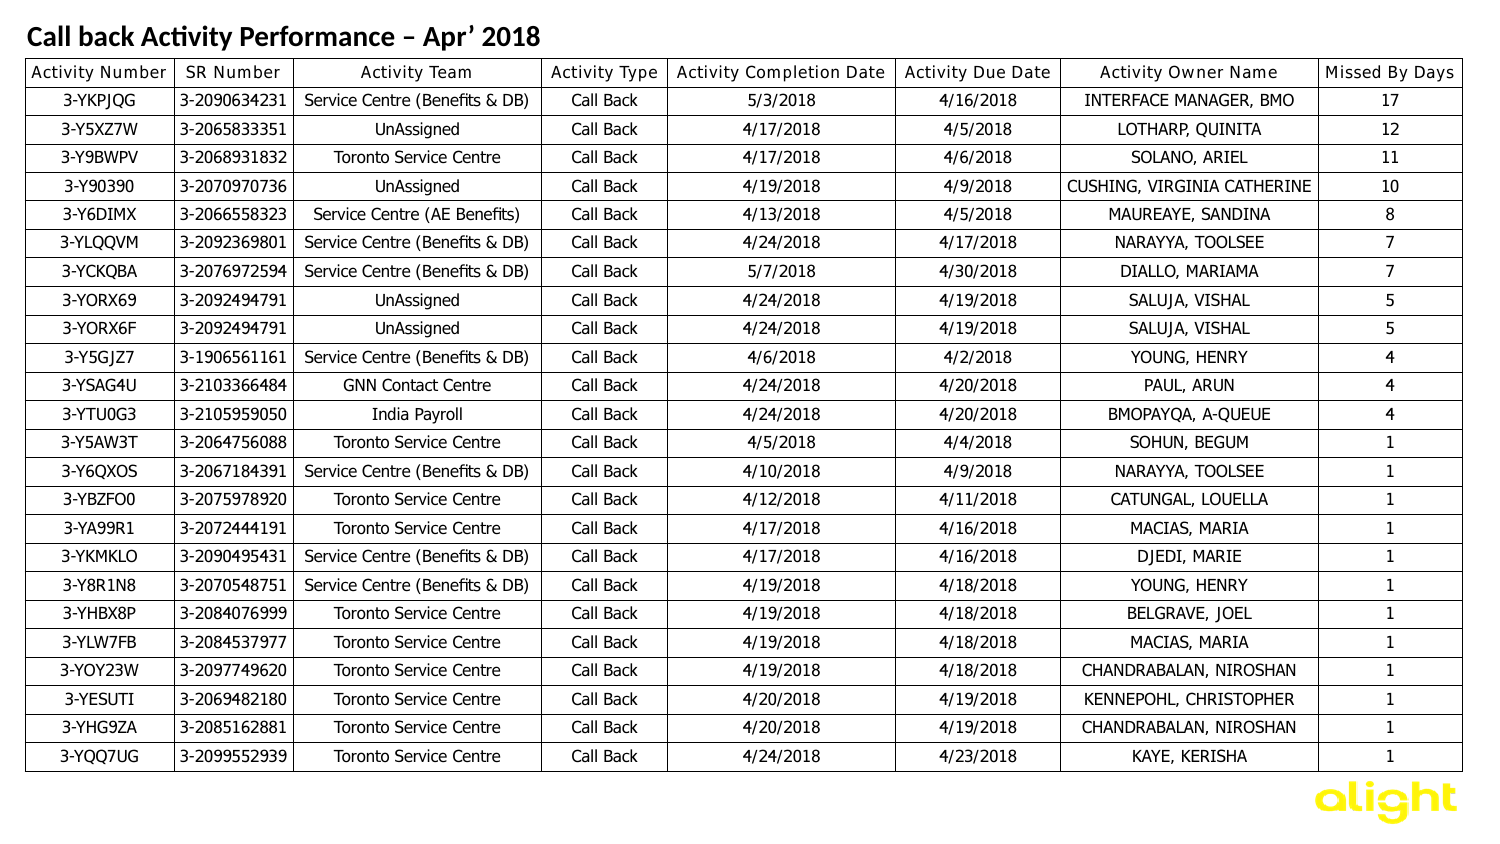

Call back Activity Performance – Apr’ 2018
| Activity Number | SR Number | Activity Team | Activity Type | Activity Completion Date | Activity Due Date | Activity Owner Name | Missed By Days |
| --- | --- | --- | --- | --- | --- | --- | --- |
| 3-YKPJQG | 3-2090634231 | Service Centre (Benefits & DB) | Call Back | 5/3/2018 | 4/16/2018 | INTERFACE MANAGER, BMO | 17 |
| 3-Y5XZ7W | 3-2065833351 | UnAssigned | Call Back | 4/17/2018 | 4/5/2018 | LOTHARP, QUINITA | 12 |
| 3-Y9BWPV | 3-2068931832 | Toronto Service Centre | Call Back | 4/17/2018 | 4/6/2018 | SOLANO, ARIEL | 11 |
| 3-Y90390 | 3-2070970736 | UnAssigned | Call Back | 4/19/2018 | 4/9/2018 | CUSHING, VIRGINIA CATHERINE | 10 |
| 3-Y6DIMX | 3-2066558323 | Service Centre (AE Benefits) | Call Back | 4/13/2018 | 4/5/2018 | MAUREAYE, SANDINA | 8 |
| 3-YLQQVM | 3-2092369801 | Service Centre (Benefits & DB) | Call Back | 4/24/2018 | 4/17/2018 | NARAYYA, TOOLSEE | 7 |
| 3-YCKQBA | 3-2076972594 | Service Centre (Benefits & DB) | Call Back | 5/7/2018 | 4/30/2018 | DIALLO, MARIAMA | 7 |
| 3-YORX69 | 3-2092494791 | UnAssigned | Call Back | 4/24/2018 | 4/19/2018 | SALUJA, VISHAL | 5 |
| 3-YORX6F | 3-2092494791 | UnAssigned | Call Back | 4/24/2018 | 4/19/2018 | SALUJA, VISHAL | 5 |
| 3-Y5GJZ7 | 3-1906561161 | Service Centre (Benefits & DB) | Call Back | 4/6/2018 | 4/2/2018 | YOUNG, HENRY | 4 |
| 3-YSAG4U | 3-2103366484 | GNN Contact Centre | Call Back | 4/24/2018 | 4/20/2018 | PAUL, ARUN | 4 |
| 3-YTU0G3 | 3-2105959050 | India Payroll | Call Back | 4/24/2018 | 4/20/2018 | BMOPAYQA, A-QUEUE | 4 |
| 3-Y5AW3T | 3-2064756088 | Toronto Service Centre | Call Back | 4/5/2018 | 4/4/2018 | SOHUN, BEGUM | 1 |
| 3-Y6QXOS | 3-2067184391 | Service Centre (Benefits & DB) | Call Back | 4/10/2018 | 4/9/2018 | NARAYYA, TOOLSEE | 1 |
| 3-YBZFO0 | 3-2075978920 | Toronto Service Centre | Call Back | 4/12/2018 | 4/11/2018 | CATUNGAL, LOUELLA | 1 |
| 3-YA99R1 | 3-2072444191 | Toronto Service Centre | Call Back | 4/17/2018 | 4/16/2018 | MACIAS, MARIA | 1 |
| 3-YKMKLO | 3-2090495431 | Service Centre (Benefits & DB) | Call Back | 4/17/2018 | 4/16/2018 | DJEDI, MARIE | 1 |
| 3-Y8R1N8 | 3-2070548751 | Service Centre (Benefits & DB) | Call Back | 4/19/2018 | 4/18/2018 | YOUNG, HENRY | 1 |
| 3-YHBX8P | 3-2084076999 | Toronto Service Centre | Call Back | 4/19/2018 | 4/18/2018 | BELGRAVE, JOEL | 1 |
| 3-YLW7FB | 3-2084537977 | Toronto Service Centre | Call Back | 4/19/2018 | 4/18/2018 | MACIAS, MARIA | 1 |
| 3-YOY23W | 3-2097749620 | Toronto Service Centre | Call Back | 4/19/2018 | 4/18/2018 | CHANDRABALAN, NIROSHAN | 1 |
| 3-YESUTI | 3-2069482180 | Toronto Service Centre | Call Back | 4/20/2018 | 4/19/2018 | KENNEPOHL, CHRISTOPHER | 1 |
| 3-YHG9ZA | 3-2085162881 | Toronto Service Centre | Call Back | 4/20/2018 | 4/19/2018 | CHANDRABALAN, NIROSHAN | 1 |
| 3-YQQ7UG | 3-2099552939 | Toronto Service Centre | Call Back | 4/24/2018 | 4/23/2018 | KAYE, KERISHA | 1 |